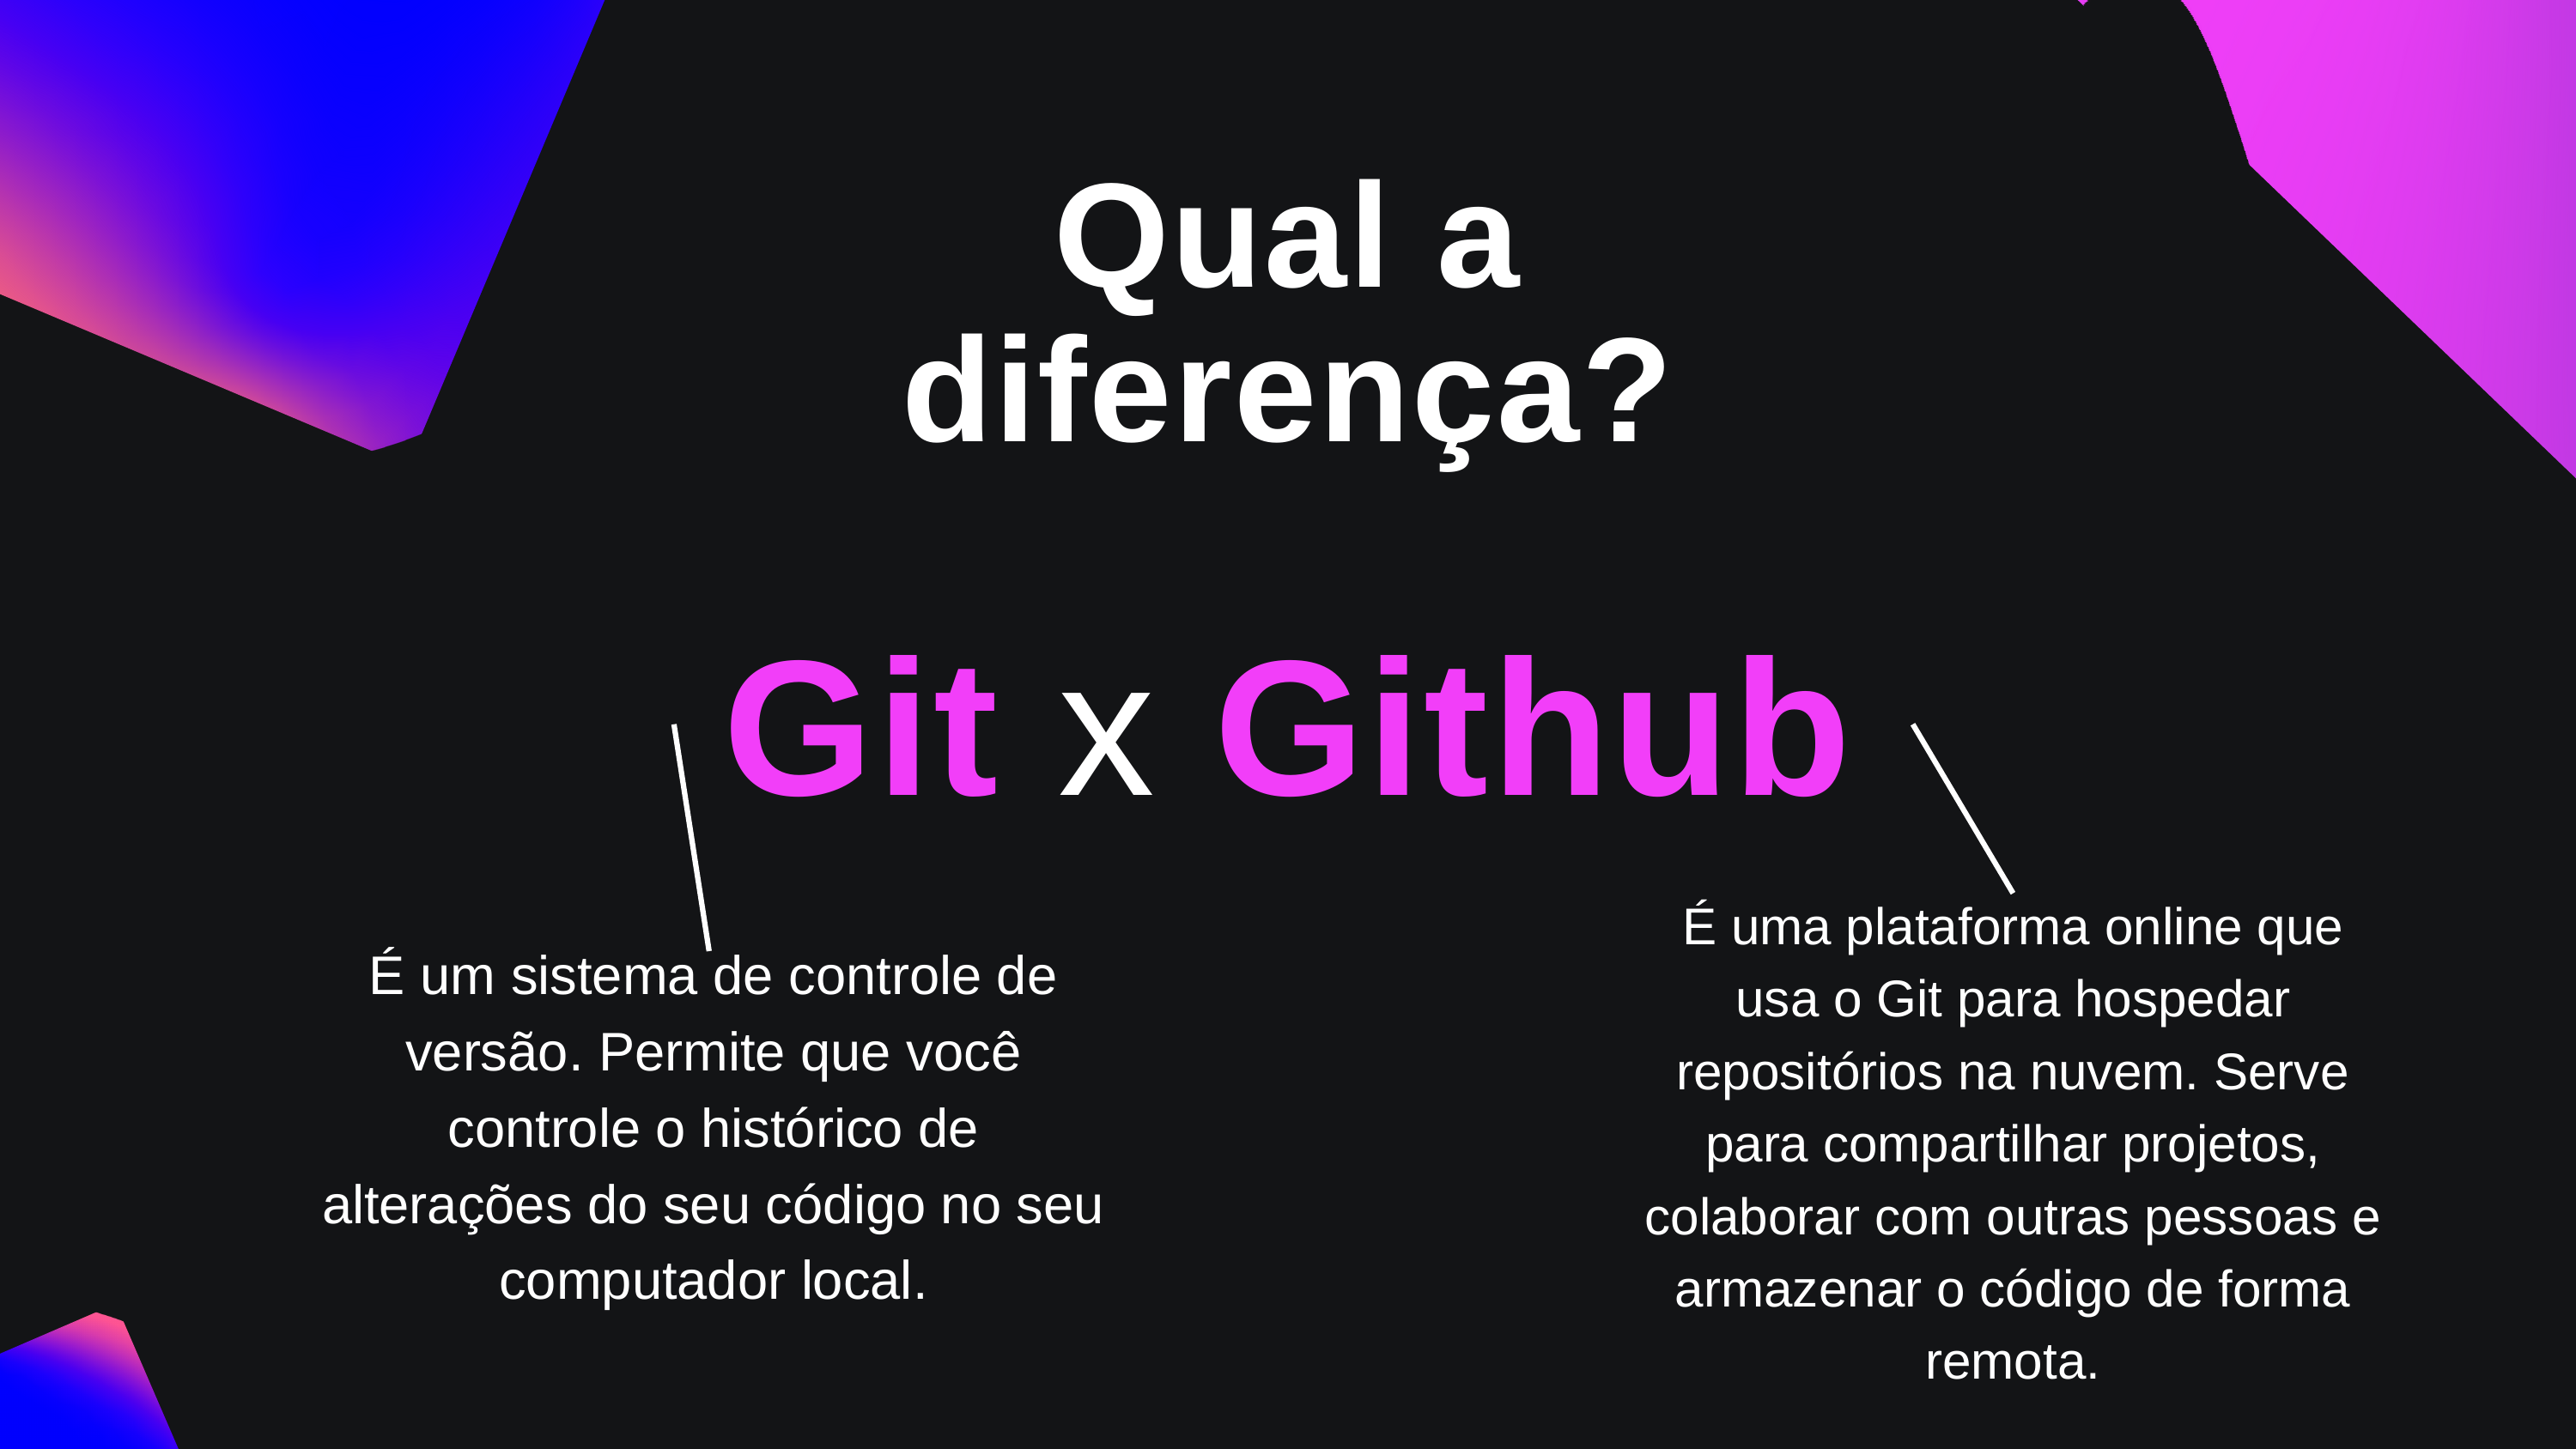

Qual a diferença?
Git x Github

É uma plataforma online que usa o Git para hospedar repositórios na nuvem. Serve para compartilhar projetos, colaborar com outras pessoas e armazenar o código de forma remota.
É um sistema de controle de versão. Permite que você controle o histórico de alterações do seu código no seu computador local.